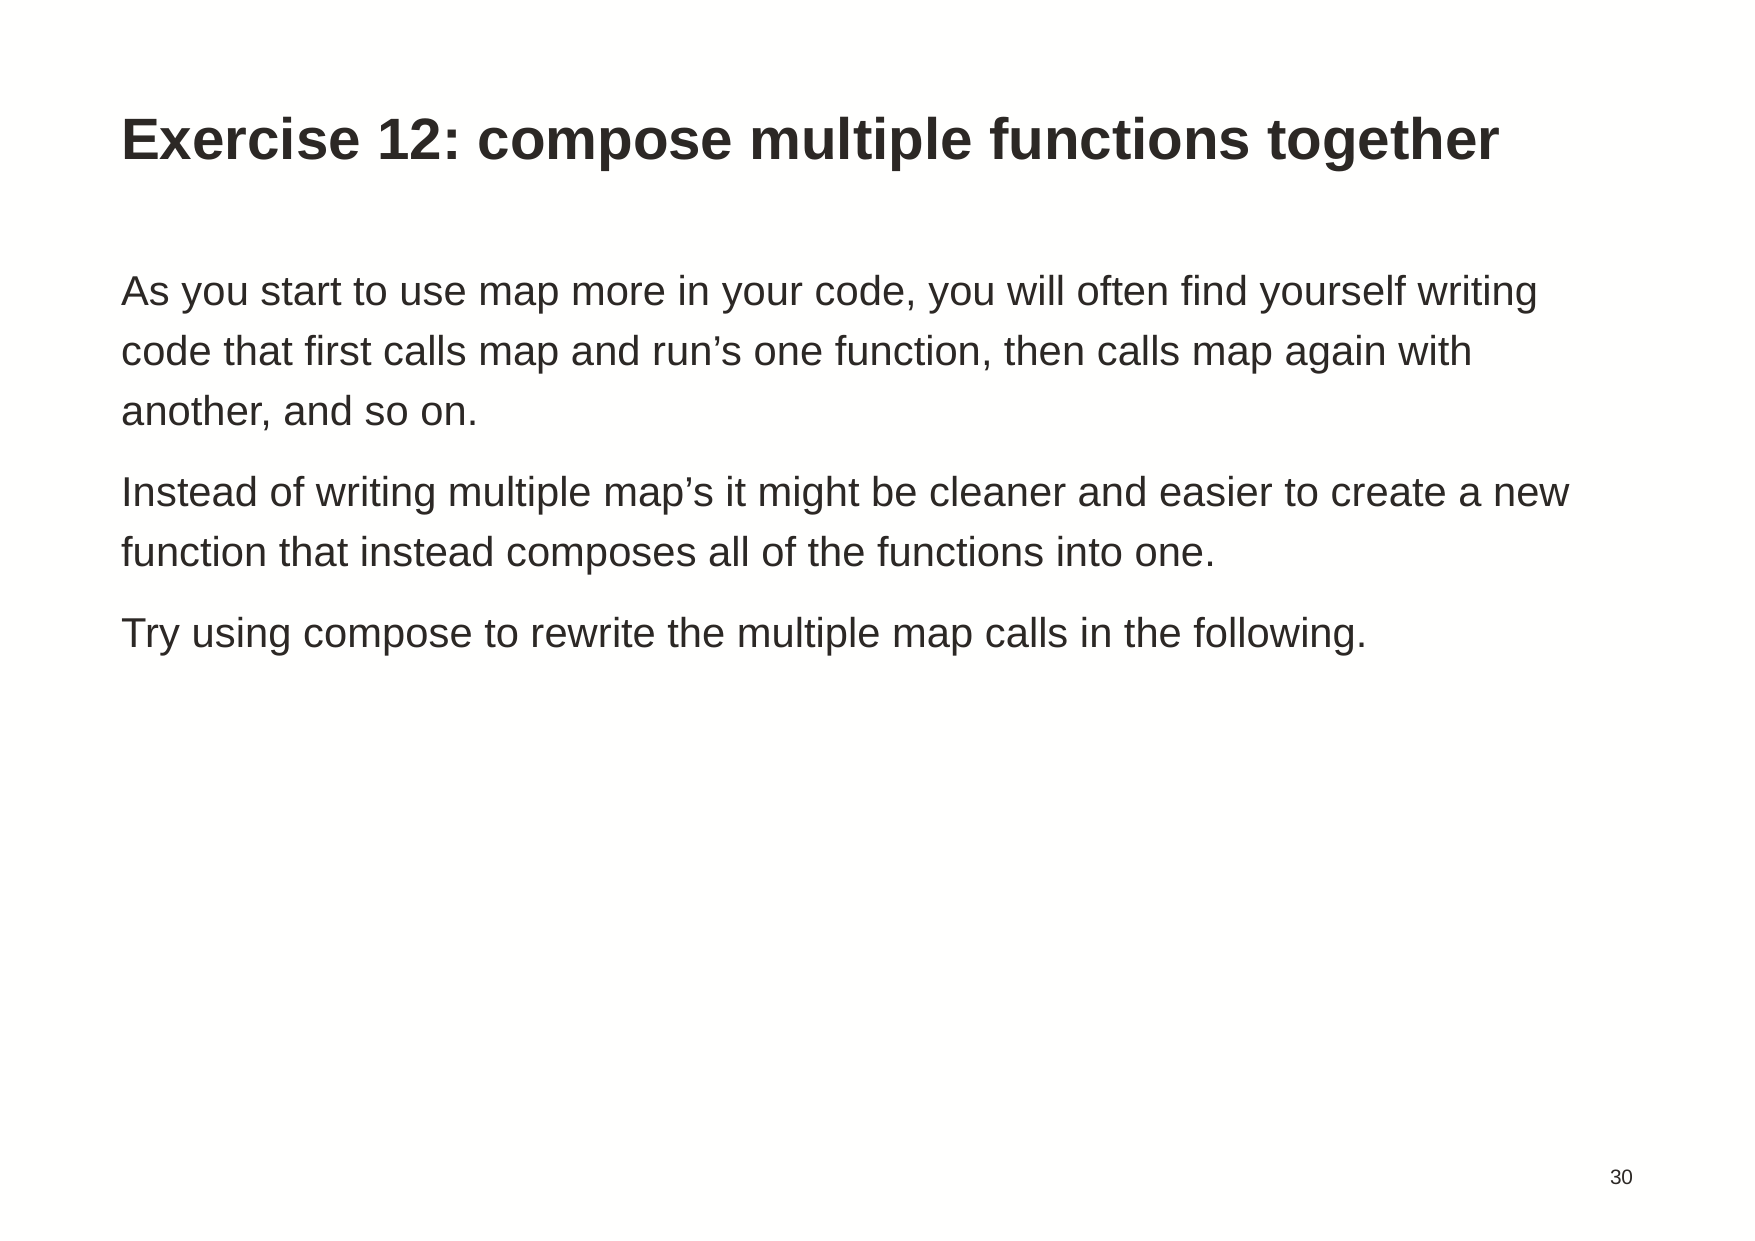

# Exercise 12: compose multiple functions together
As you start to use map more in your code, you will often find yourself writing code that first calls map and run’s one function, then calls map again with another, and so on.
Instead of writing multiple map’s it might be cleaner and easier to create a new function that instead composes all of the functions into one.
Try using compose to rewrite the multiple map calls in the following.
30